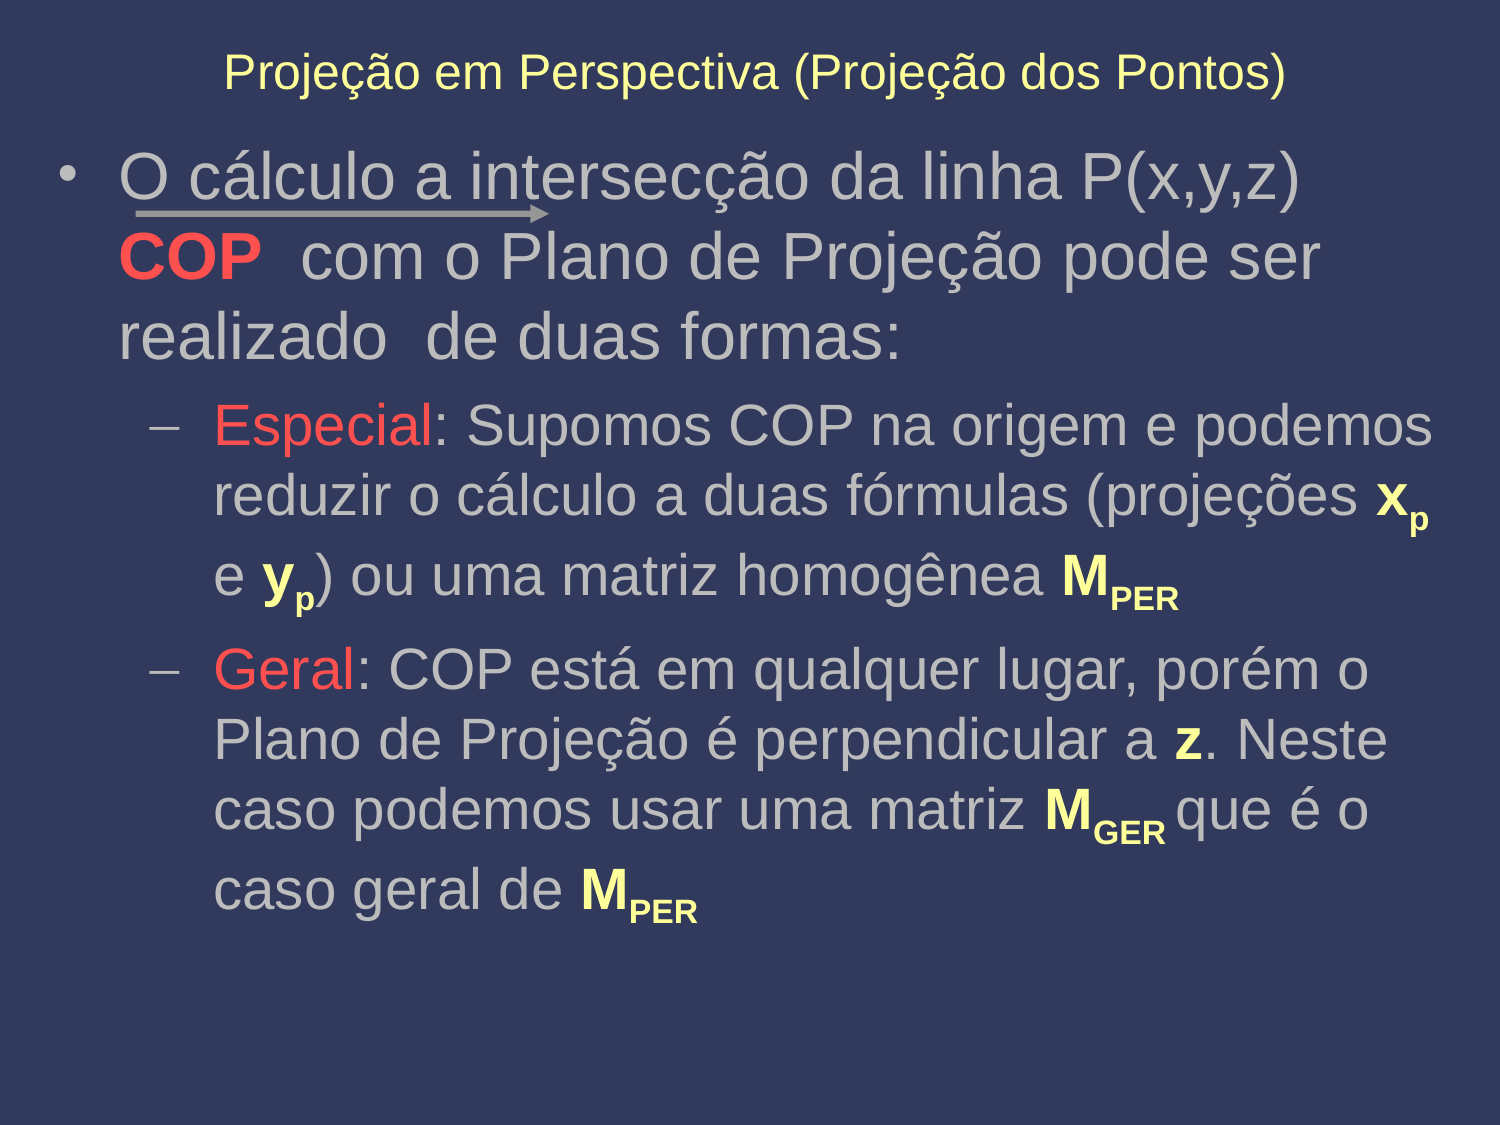

# Projeção em Perspectiva (Projeção dos Pontos)
O cálculo a intersecção da linha P(x,y,z) COP  com o Plano de Projeção pode ser realizado  de duas formas:
Especial: Supomos COP na origem e podemos reduzir o cálculo a duas fórmulas (projeções xp e yp) ou uma matriz homogênea MPER
Geral: COP está em qualquer lugar, porém o Plano de Projeção é perpendicular a z. Neste caso podemos usar uma matriz MGER que é o caso geral de MPER